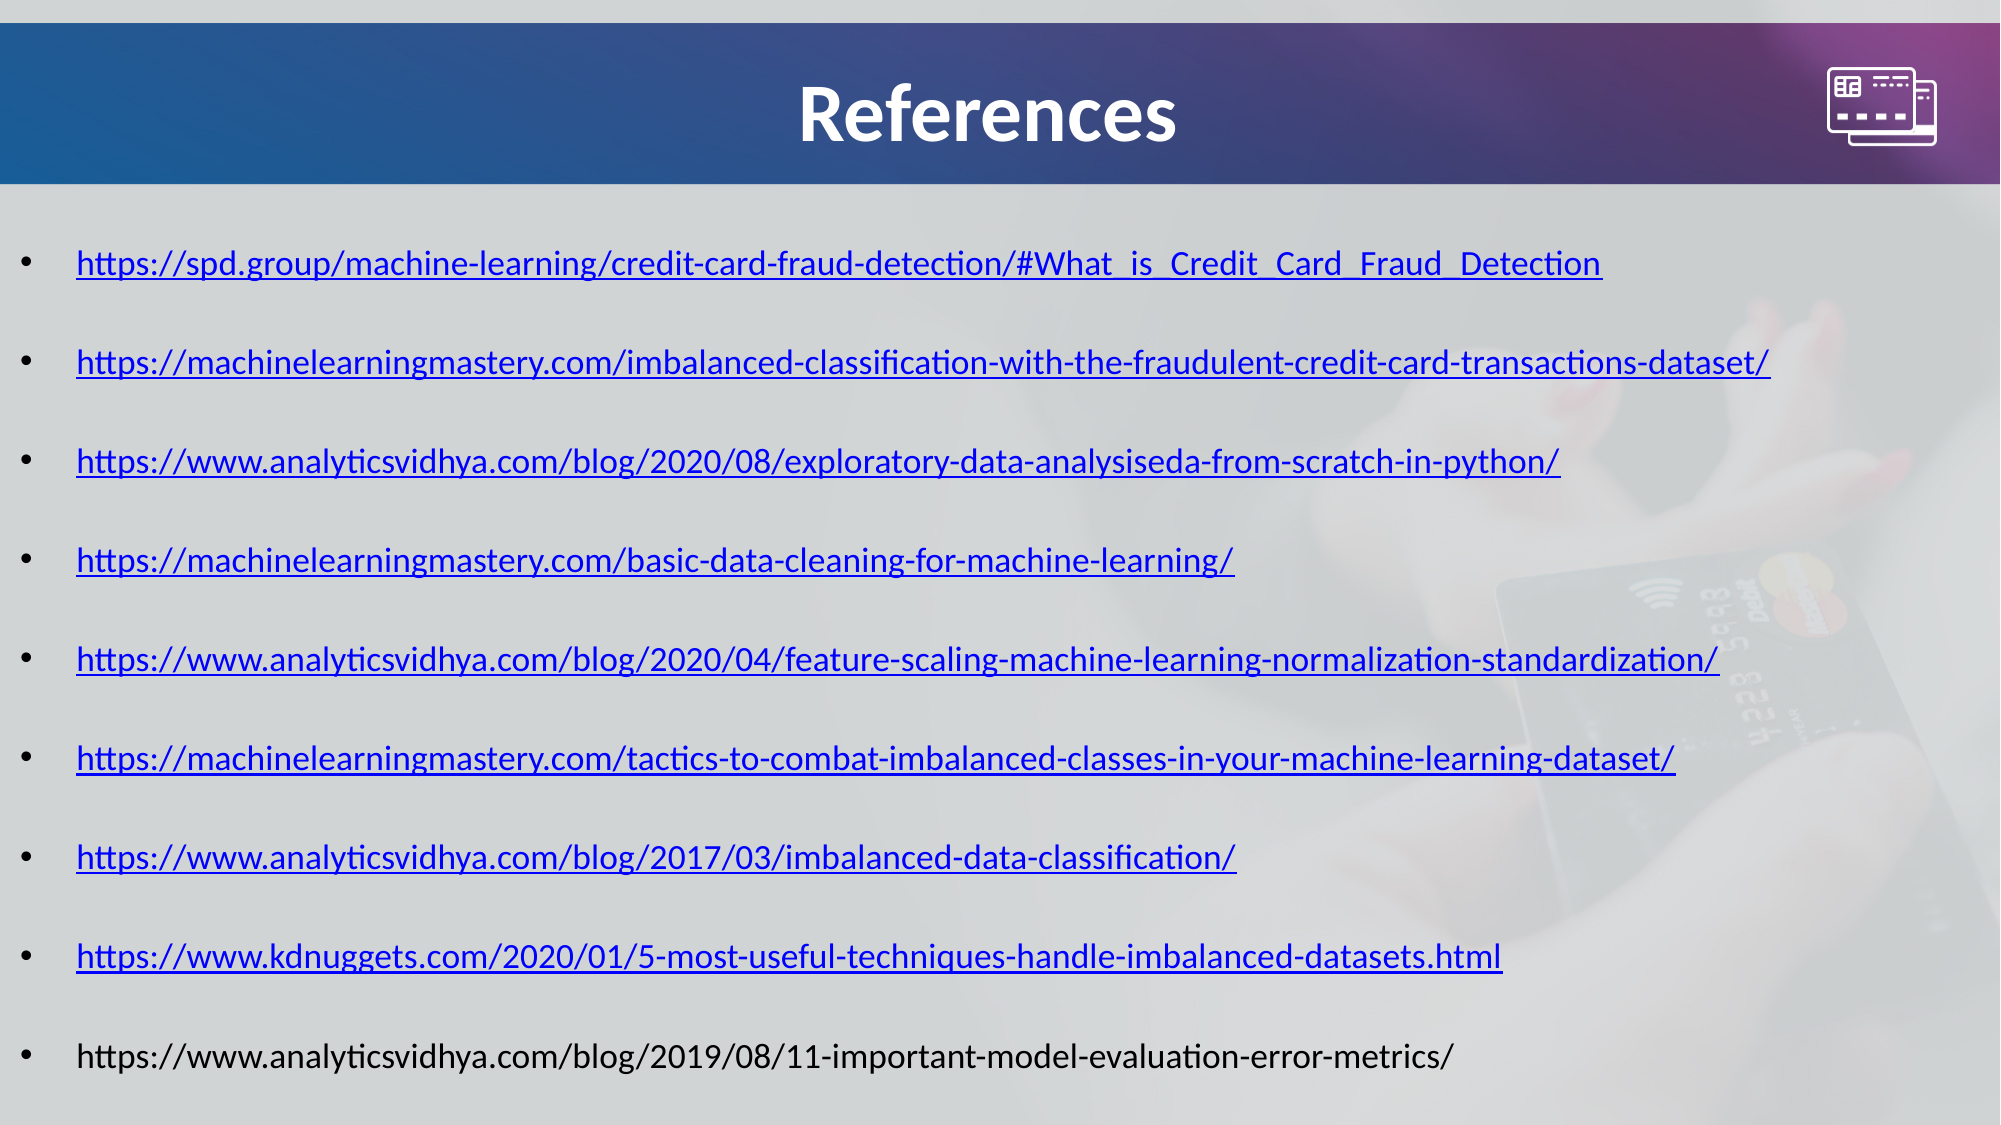

# References
https://spd.group/machine-learning/credit-card-fraud-detection/#What_is_Credit_Card_Fraud_Detection

https://machinelearningmastery.com/imbalanced-classification-with-the-fraudulent-credit-card-transactions-dataset/

https://www.analyticsvidhya.com/blog/2020/08/exploratory-data-analysiseda-from-scratch-in-python/

https://machinelearningmastery.com/basic-data-cleaning-for-machine-learning/

https://www.analyticsvidhya.com/blog/2020/04/feature-scaling-machine-learning-normalization-standardization/

https://machinelearningmastery.com/tactics-to-combat-imbalanced-classes-in-your-machine-learning-dataset/

https://www.analyticsvidhya.com/blog/2017/03/imbalanced-data-classification/

https://www.kdnuggets.com/2020/01/5-most-useful-techniques-handle-imbalanced-datasets.html

https://www.analyticsvidhya.com/blog/2019/08/11-important-model-evaluation-error-metrics/